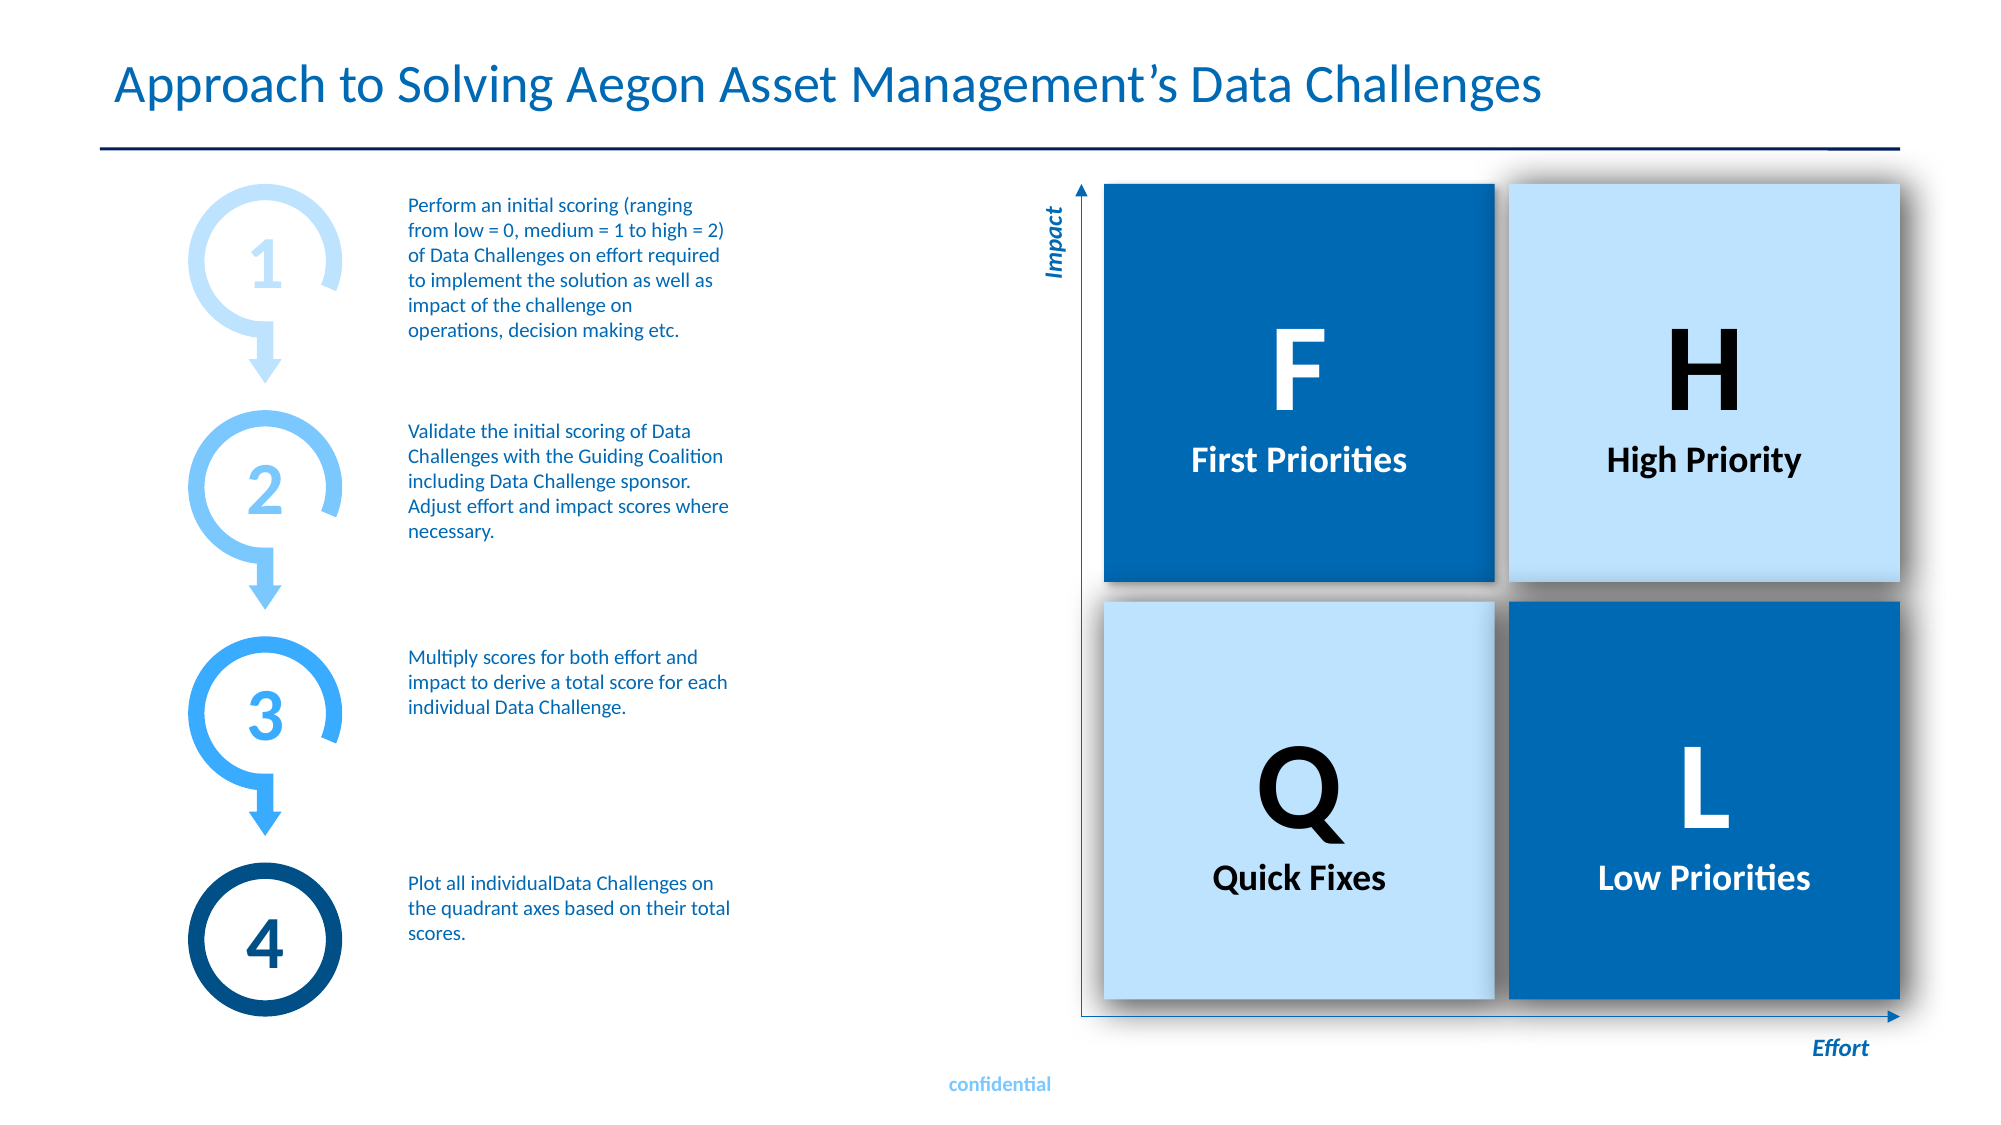

25 July 2022
Presentation title
Page 56
# Approach to Solving Aegon Asset Management’s Data Challenges
F
First Priorities
H
High Priority

1

Perform an initial scoring (ranging from low = 0, medium = 1 to high = 2) of Data Challenges on effort required to implement the solution as well as impact of the challenge on operations, decision making etc.

2

Validate the initial scoring of Data Challenges with the Guiding Coalition including Data Challenge sponsor. Adjust effort and impact scores where necessary.

3

Multiply scores for both effort and impact to derive a total score for each individual Data Challenge.
Plot all individualData Challenges on the quadrant axes based on their total scores.

4
Impact
Q
Quick Fixes
L
Low Priorities
Effort